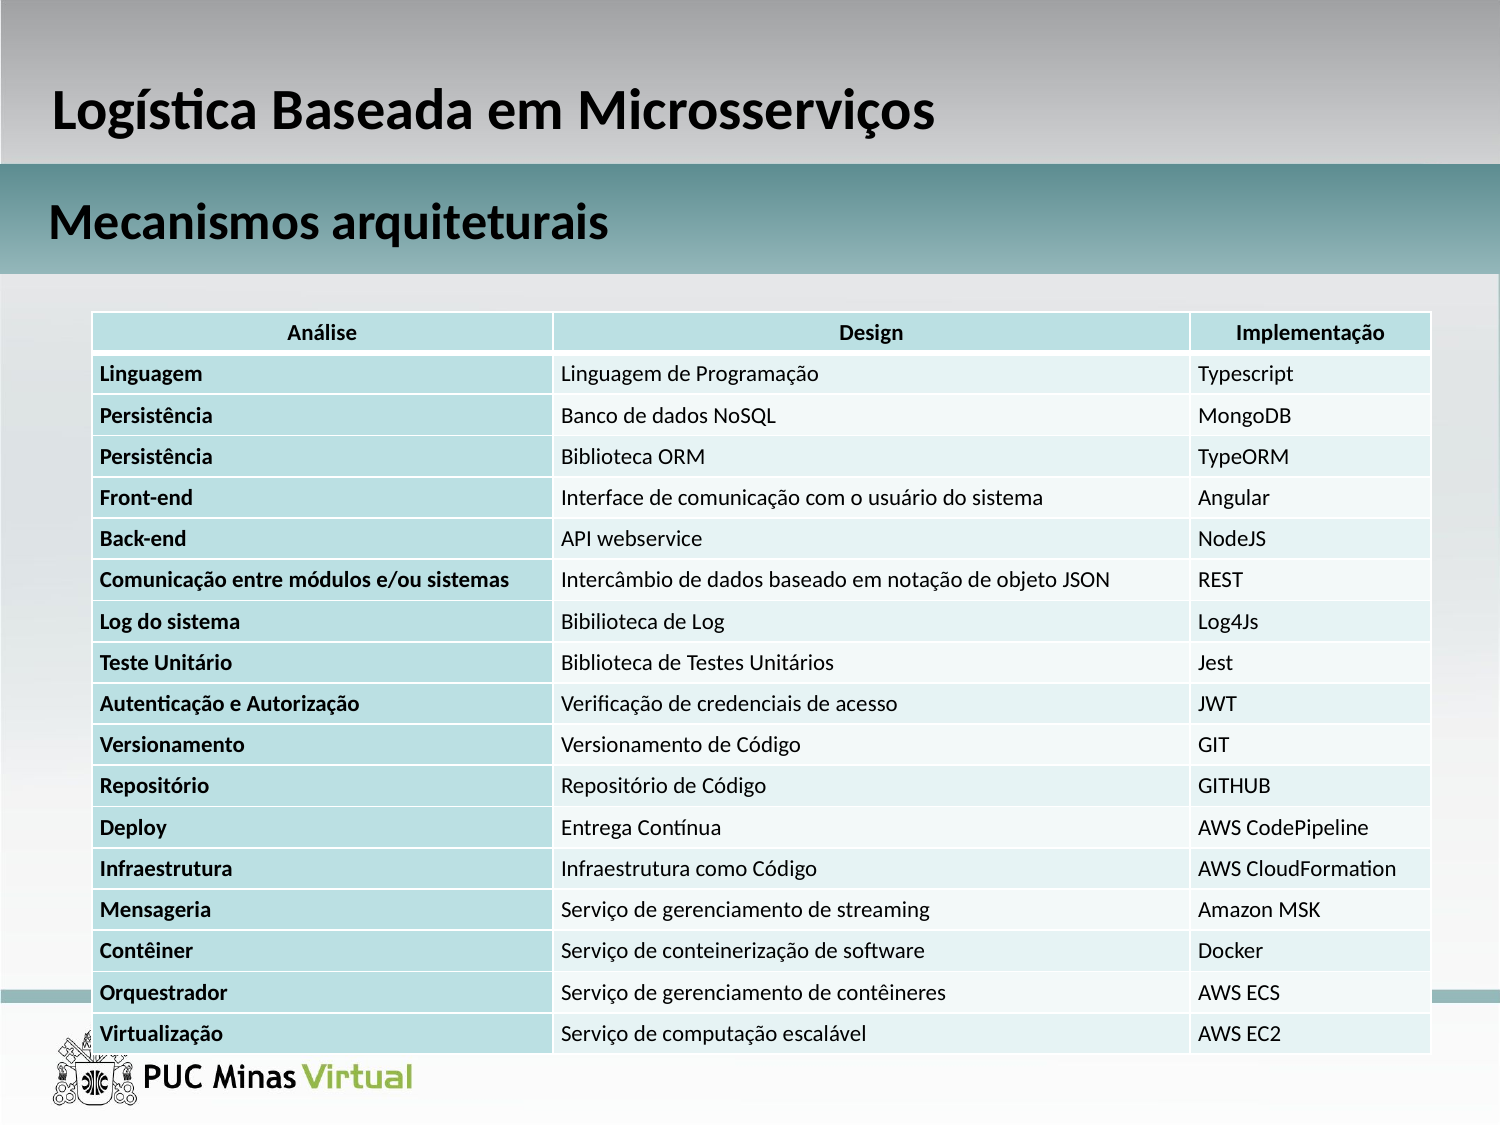

Logística Baseada em Microsserviços

Mecanismos arquiteturais

| Análise | Design | Implementação |
| --- | --- | --- |
| Linguagem | Linguagem de Programação | Typescript |
| Persistência | Banco de dados NoSQL | MongoDB |
| Persistência | Biblioteca ORM | TypeORM |
| Front-end | Interface de comunicação com o usuário do sistema | Angular |
| Back-end | API webservice | NodeJS |
| Comunicação entre módulos e/ou sistemas | Intercâmbio de dados baseado em notação de objeto JSON | REST |
| Log do sistema | Bibilioteca de Log | Log4Js |
| Teste Unitário | Biblioteca de Testes Unitários | Jest |
| Autenticação e Autorização | Verificação de credenciais de acesso | JWT |
| Versionamento | Versionamento de Código | GIT |
| Repositório | Repositório de Código | GITHUB |
| Deploy | Entrega Contínua | AWS CodePipeline |
| Infraestrutura | Infraestrutura como Código | AWS CloudFormation |
| Mensageria | Serviço de gerenciamento de streaming | Amazon MSK |
| Contêiner | Serviço de conteinerização de software | Docker |
| Orquestrador | Serviço de gerenciamento de contêineres | AWS ECS |
| Virtualização | Serviço de computação escalável | AWS EC2 |